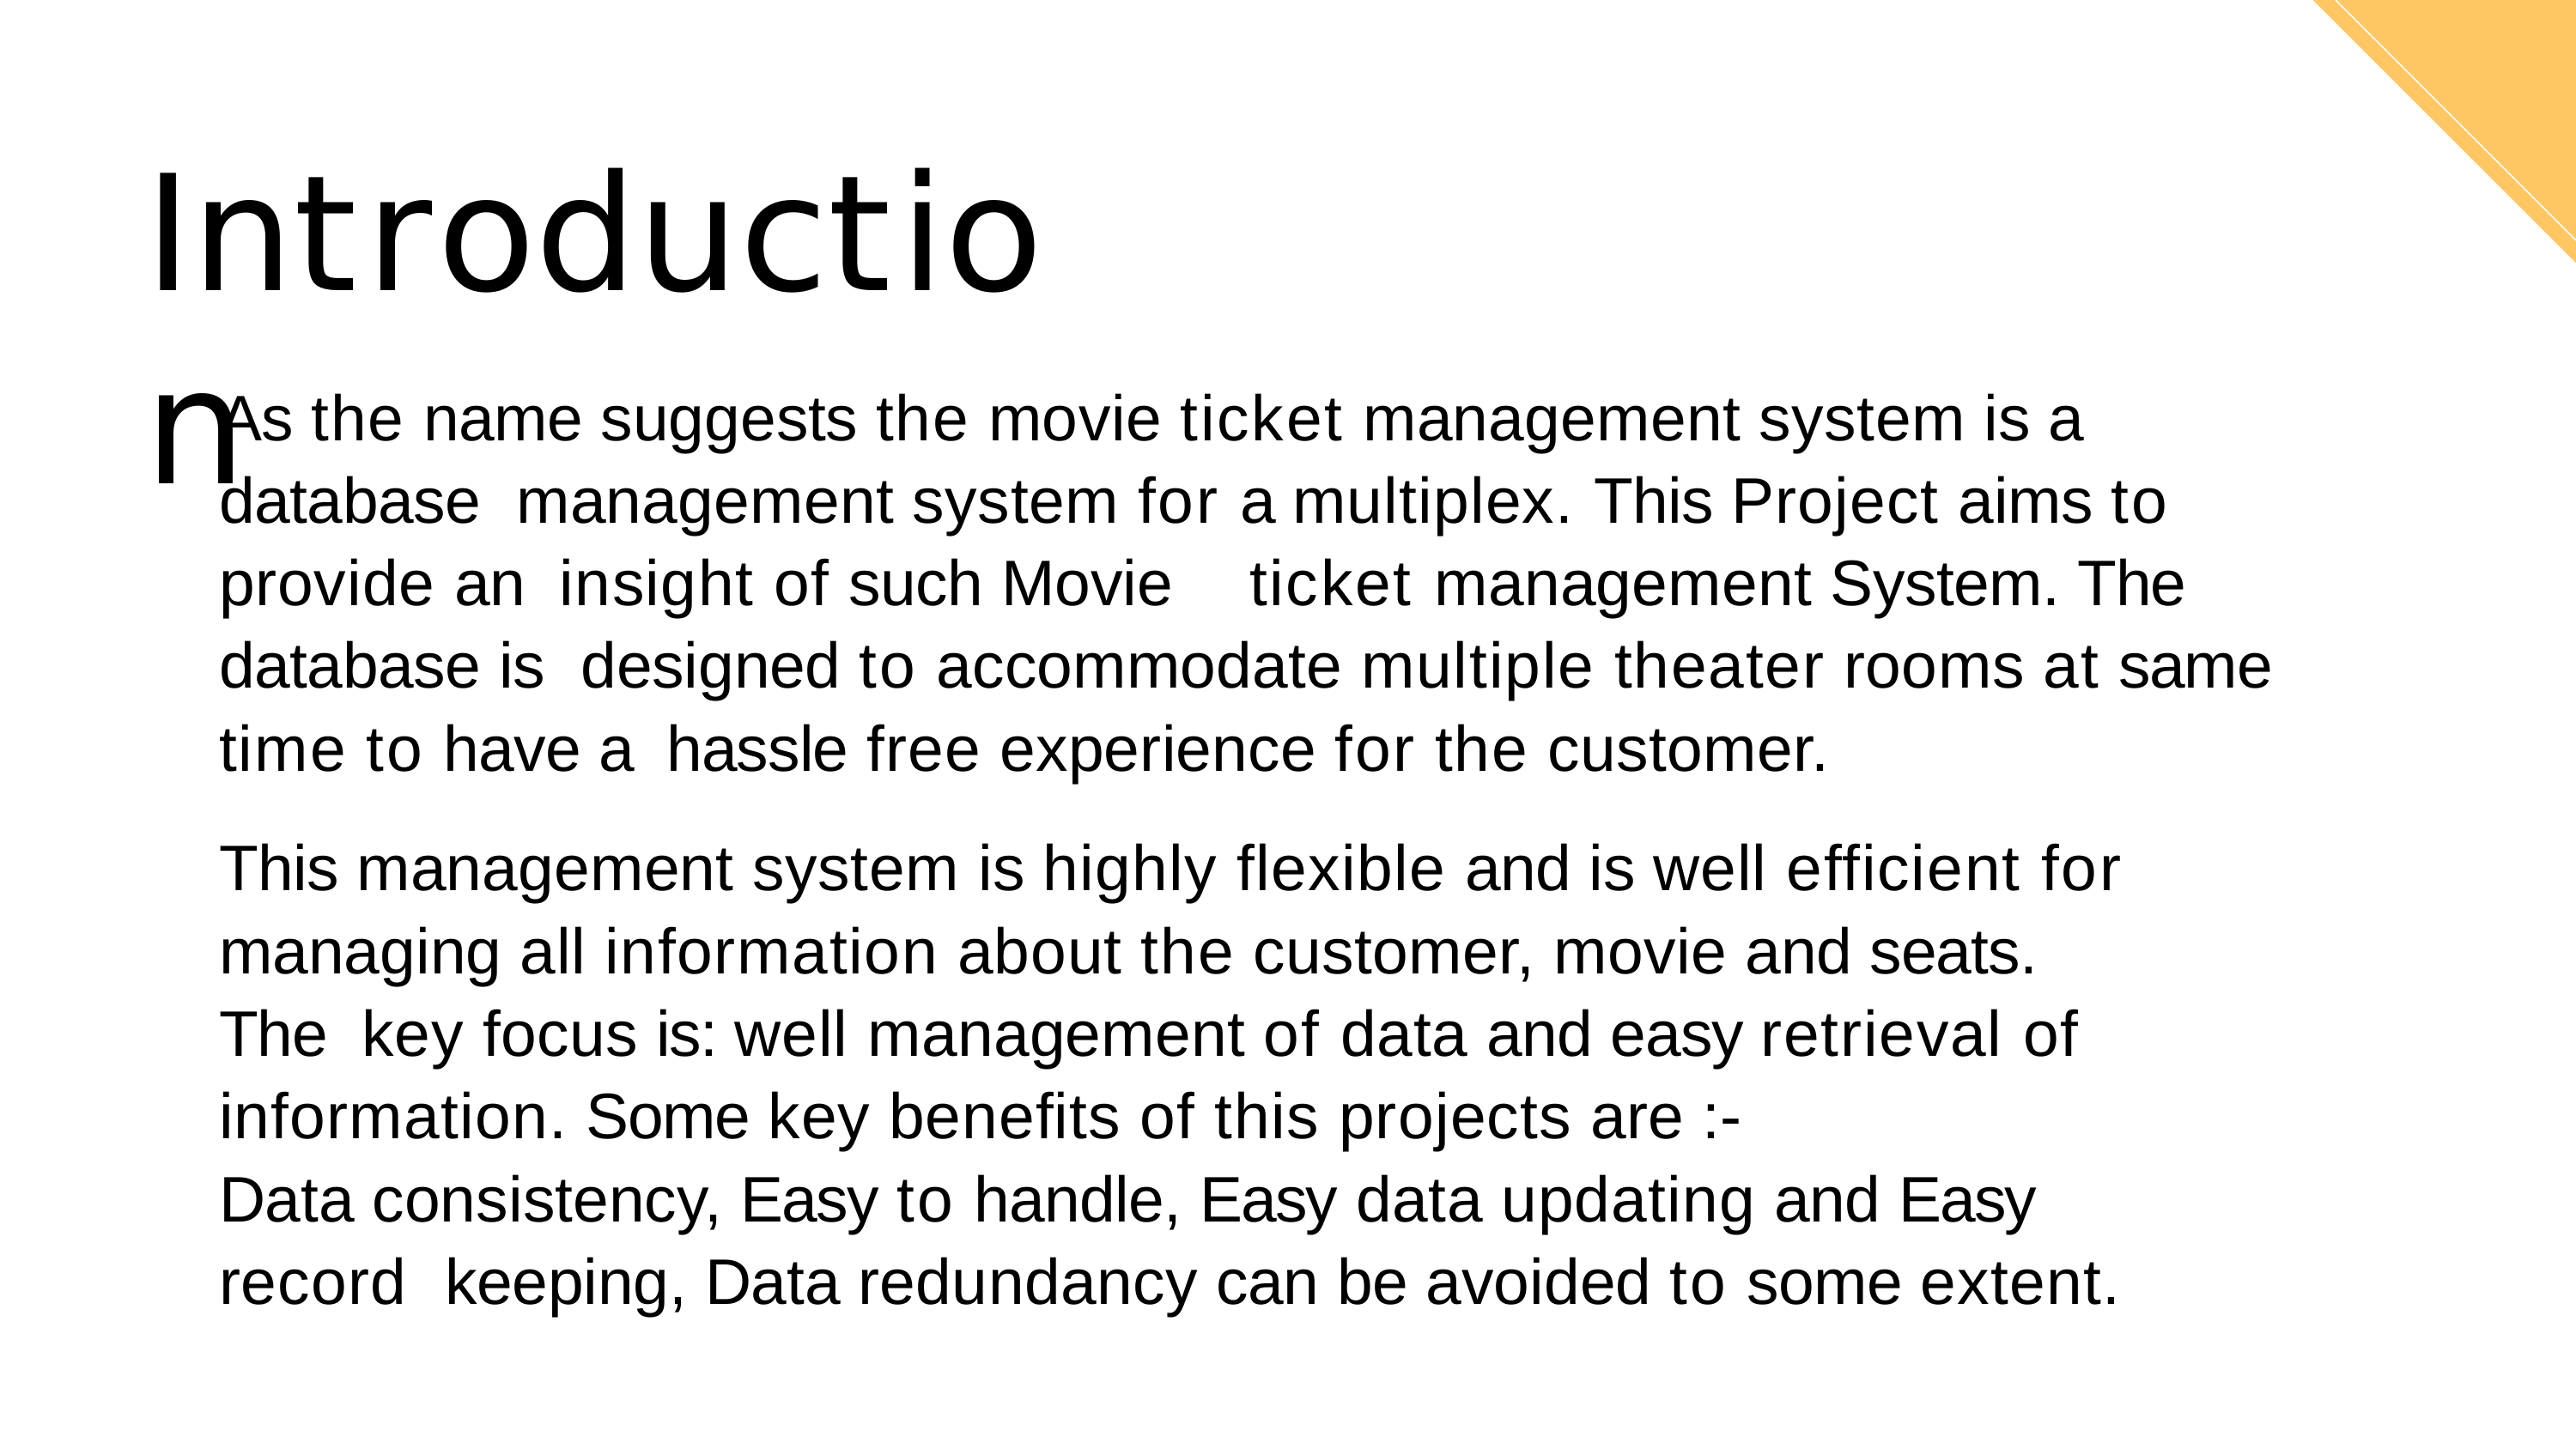

# Introduction
As the name suggests the movie ticket management system is a database  management system for a multiplex. This Project aims to provide an  insight of such Movie	ticket management System. The database is  designed to accommodate multiple theater rooms at same time to have a  hassle free experience for the customer.
This management system is highly flexible and is well efficient for  managing all information about the customer, movie and seats. The  key focus is: well management of data and easy retrieval of  information. Some key benefits of this projects are :-
Data consistency, Easy to handle, Easy data updating and Easy record  keeping, Data redundancy can be avoided to some extent.